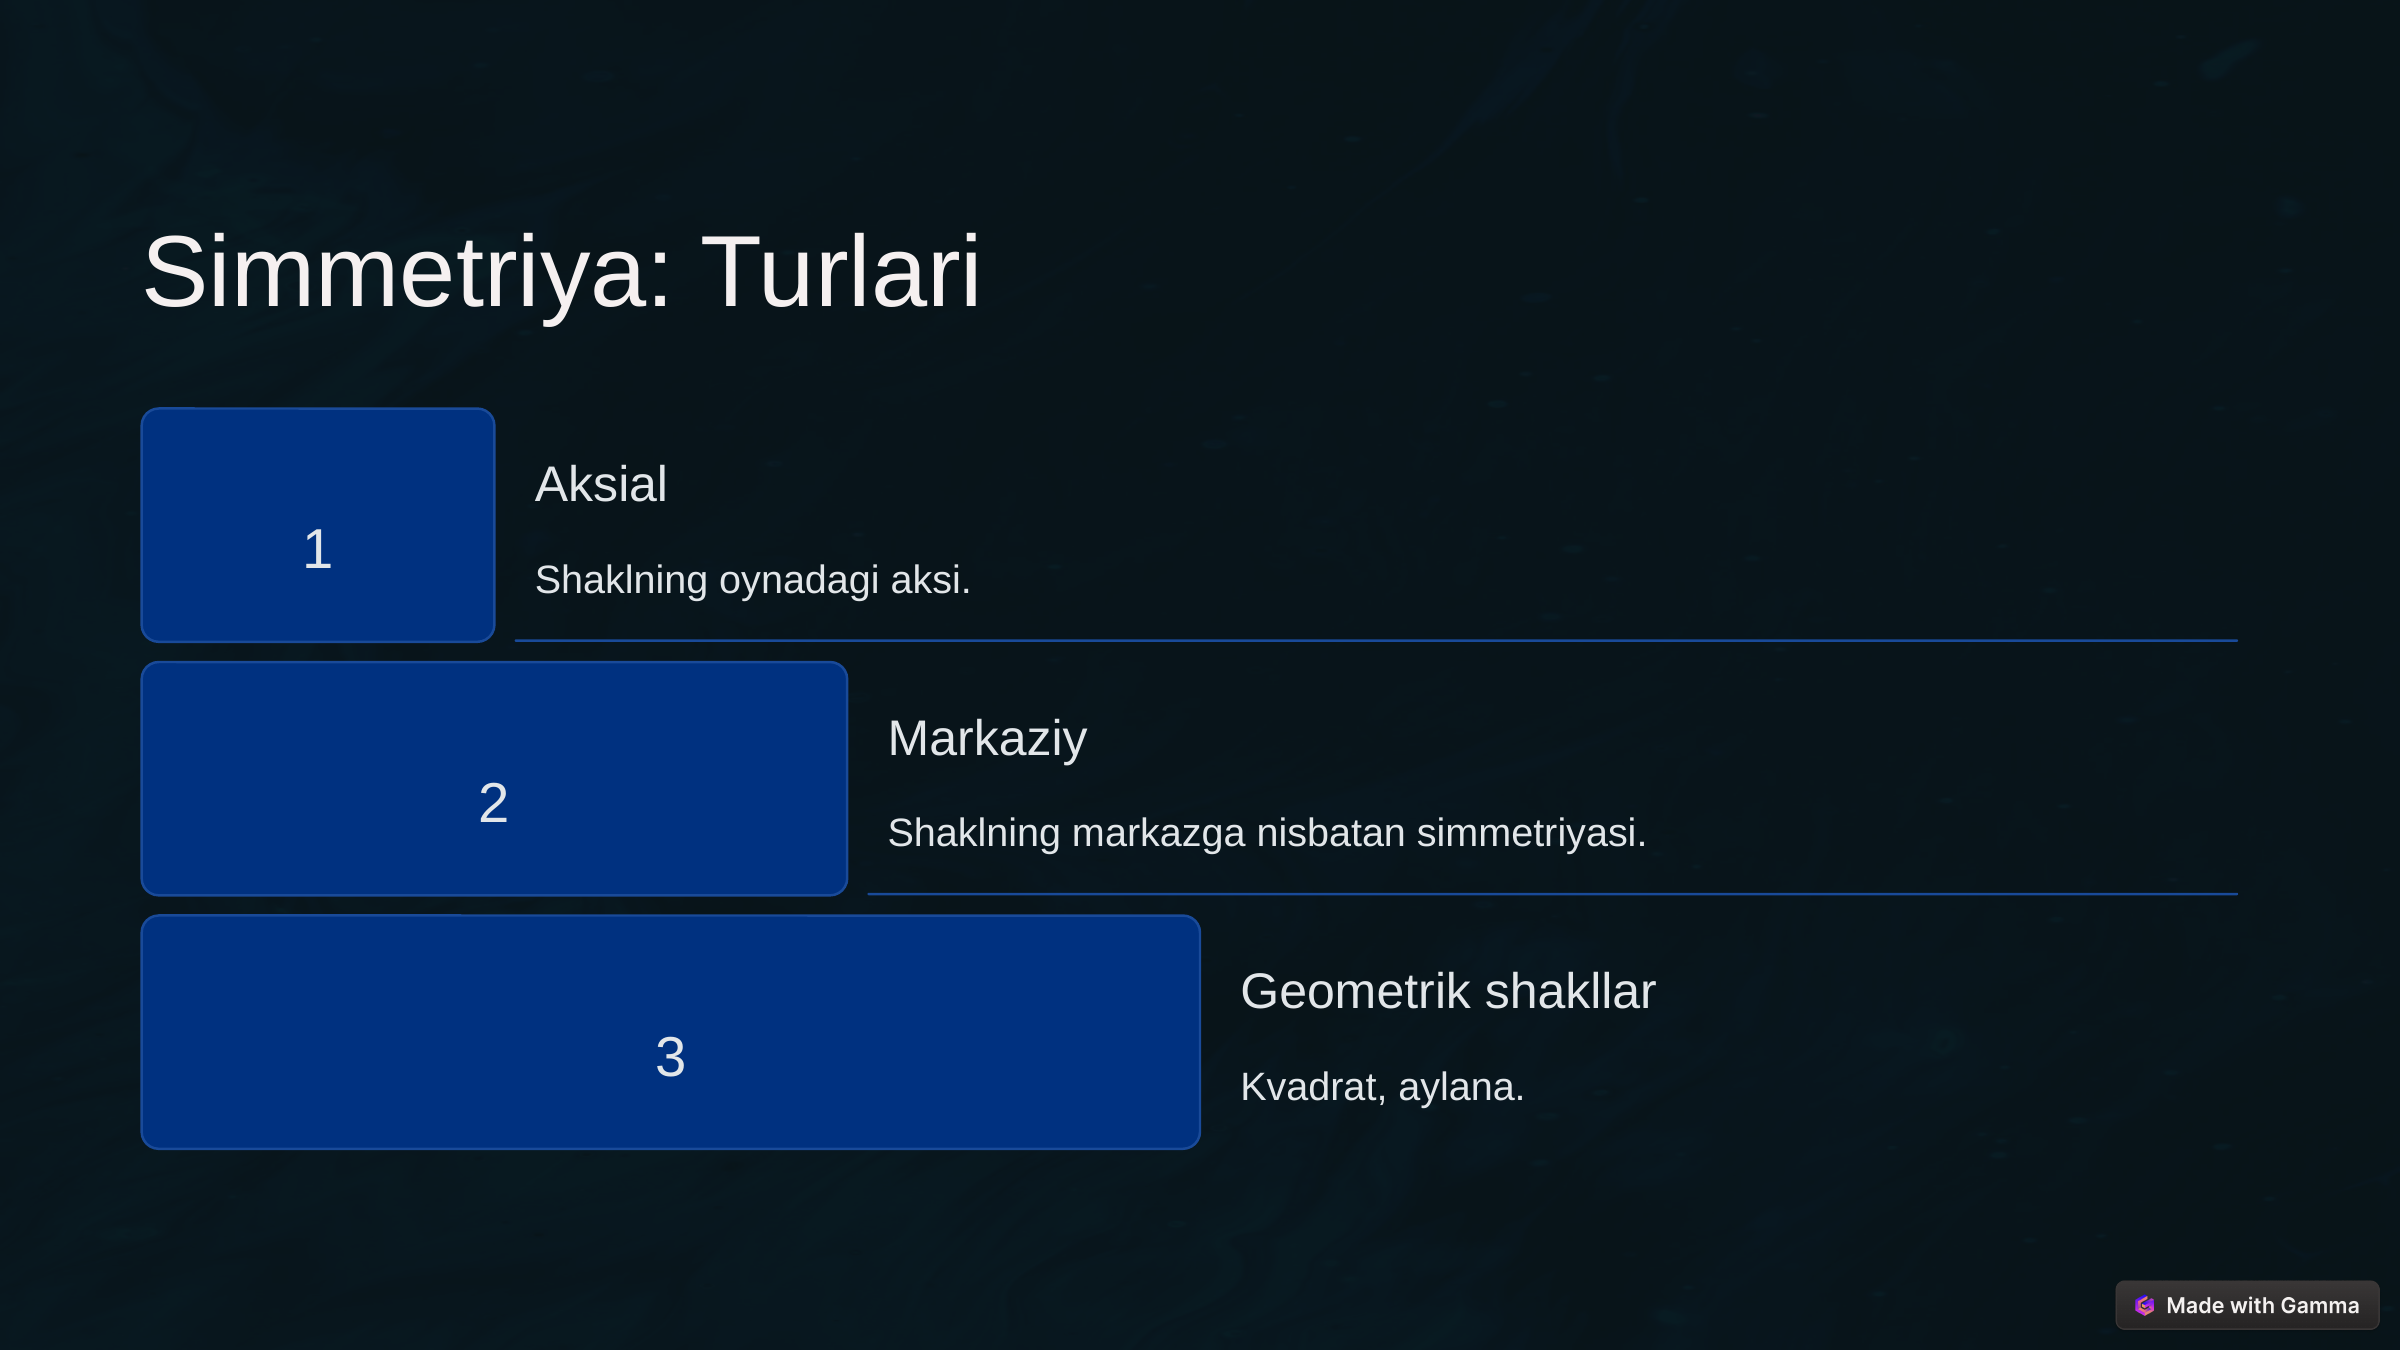

Simmetriya: Turlari

Aksial
1
Shaklning oynadagi aksi.

Markaziy
2
Shaklning markazga nisbatan simmetriyasi.

Geometrik shakllar
3
Kvadrat, aylana.